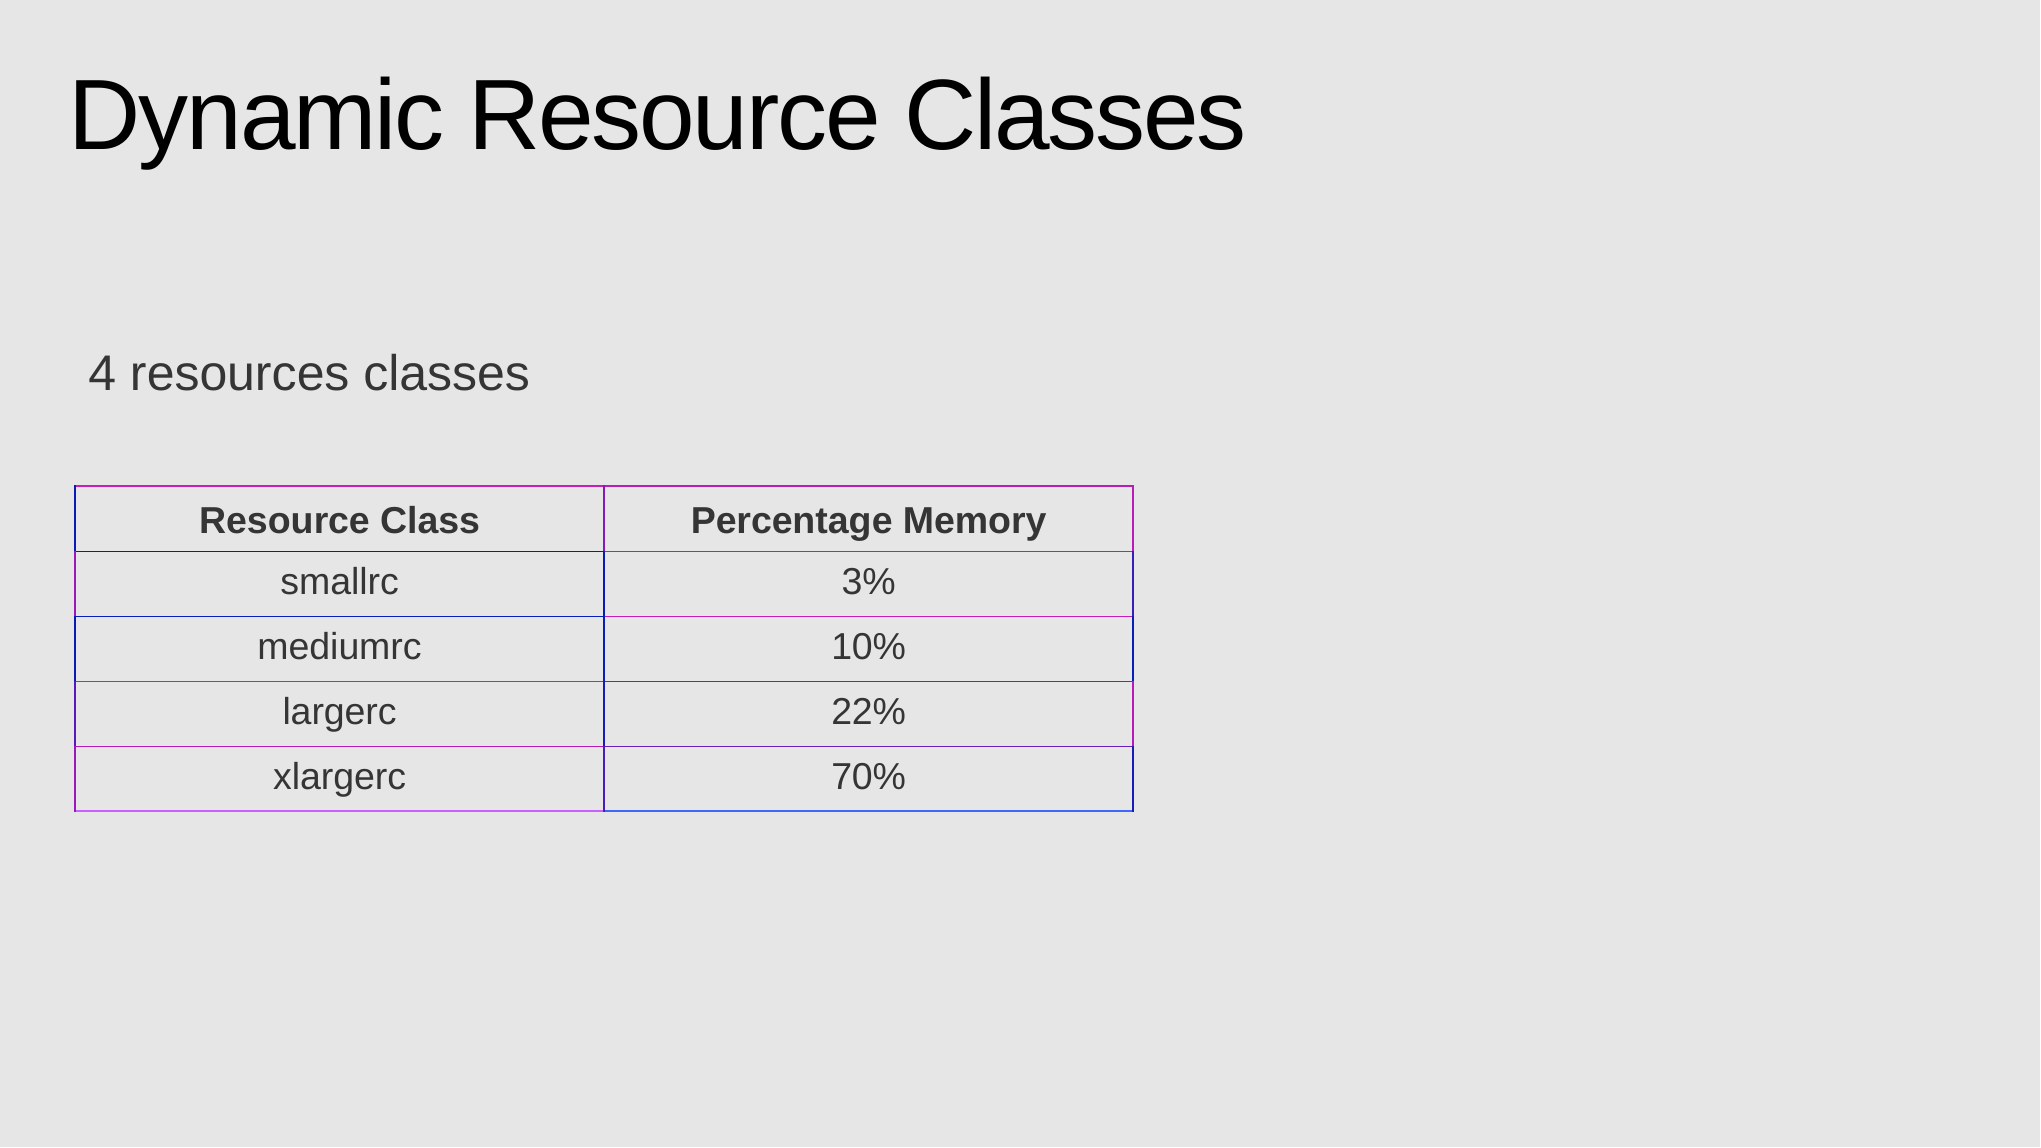

# Dynamic Resource Classes
4 resources classes
| Resource Class | Percentage Memory |
| --- | --- |
| smallrc | 3% |
| mediumrc | 10% |
| largerc | 22% |
| xlargerc | 70% |